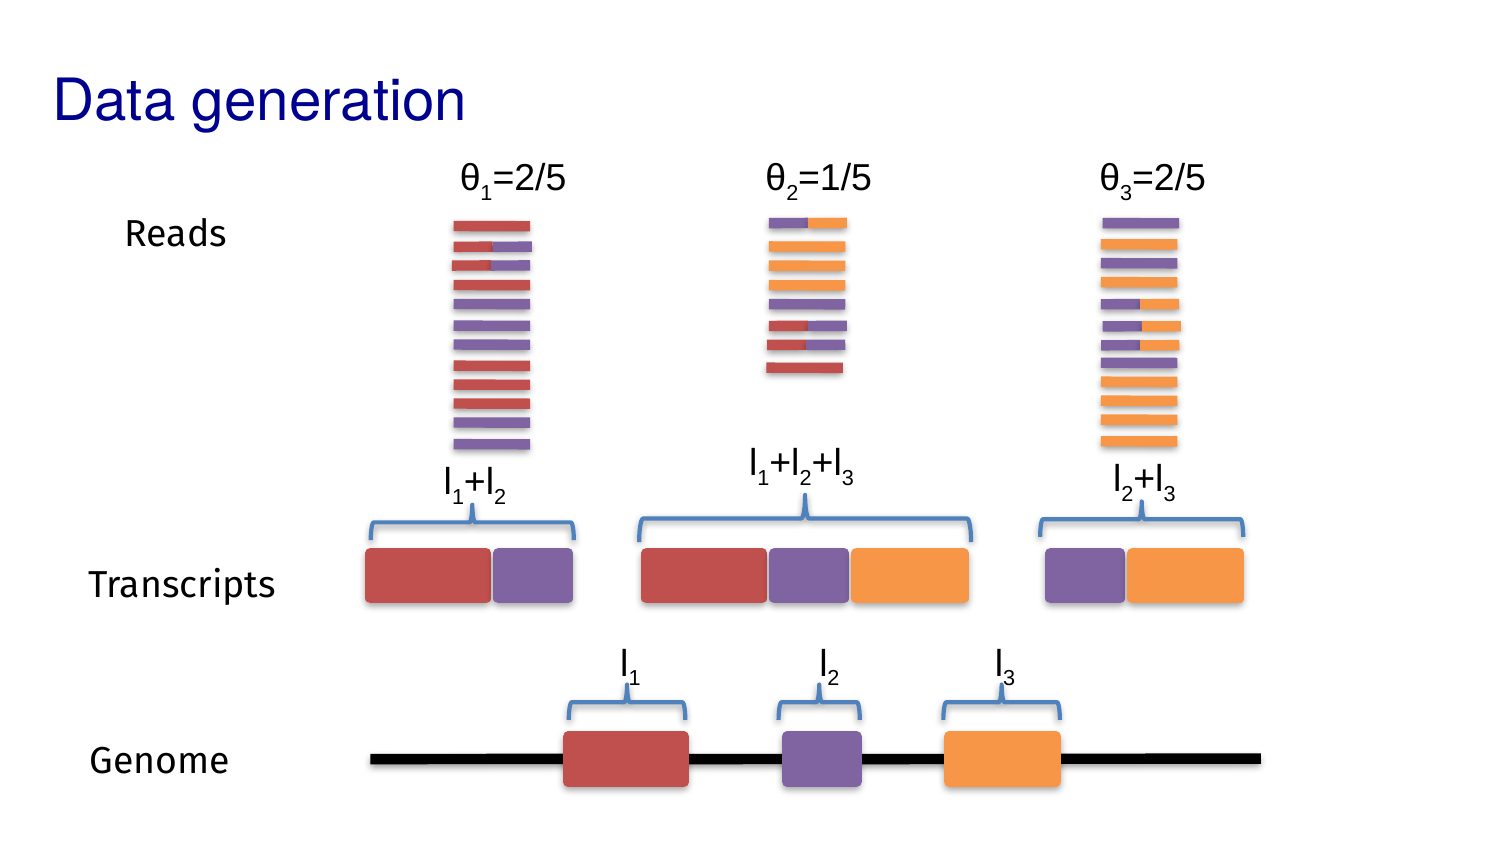

# Data generation
θ1=2/5
θ2=1/5
θ3=2/5
Reads
l1+l2+l3

l2+l3

l1+l2

Transcripts

l1

l3

l2

Genome